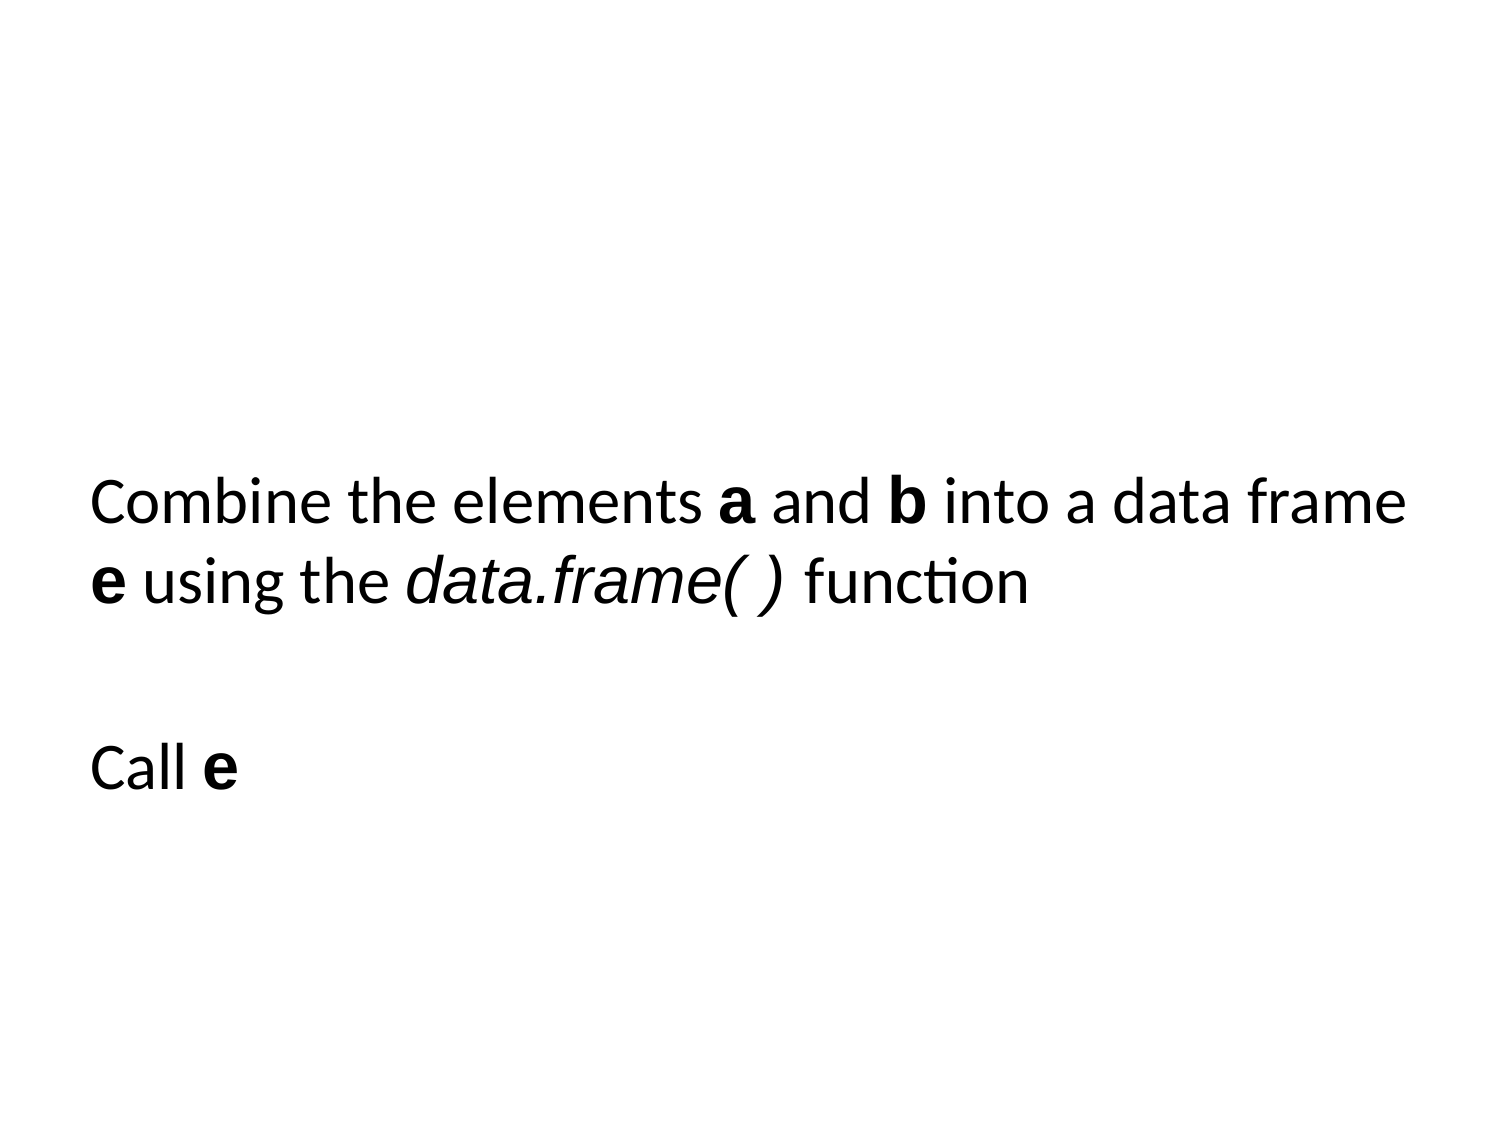

#

Combine the elements a and b into a data frame e using the data.frame( ) function

Call e